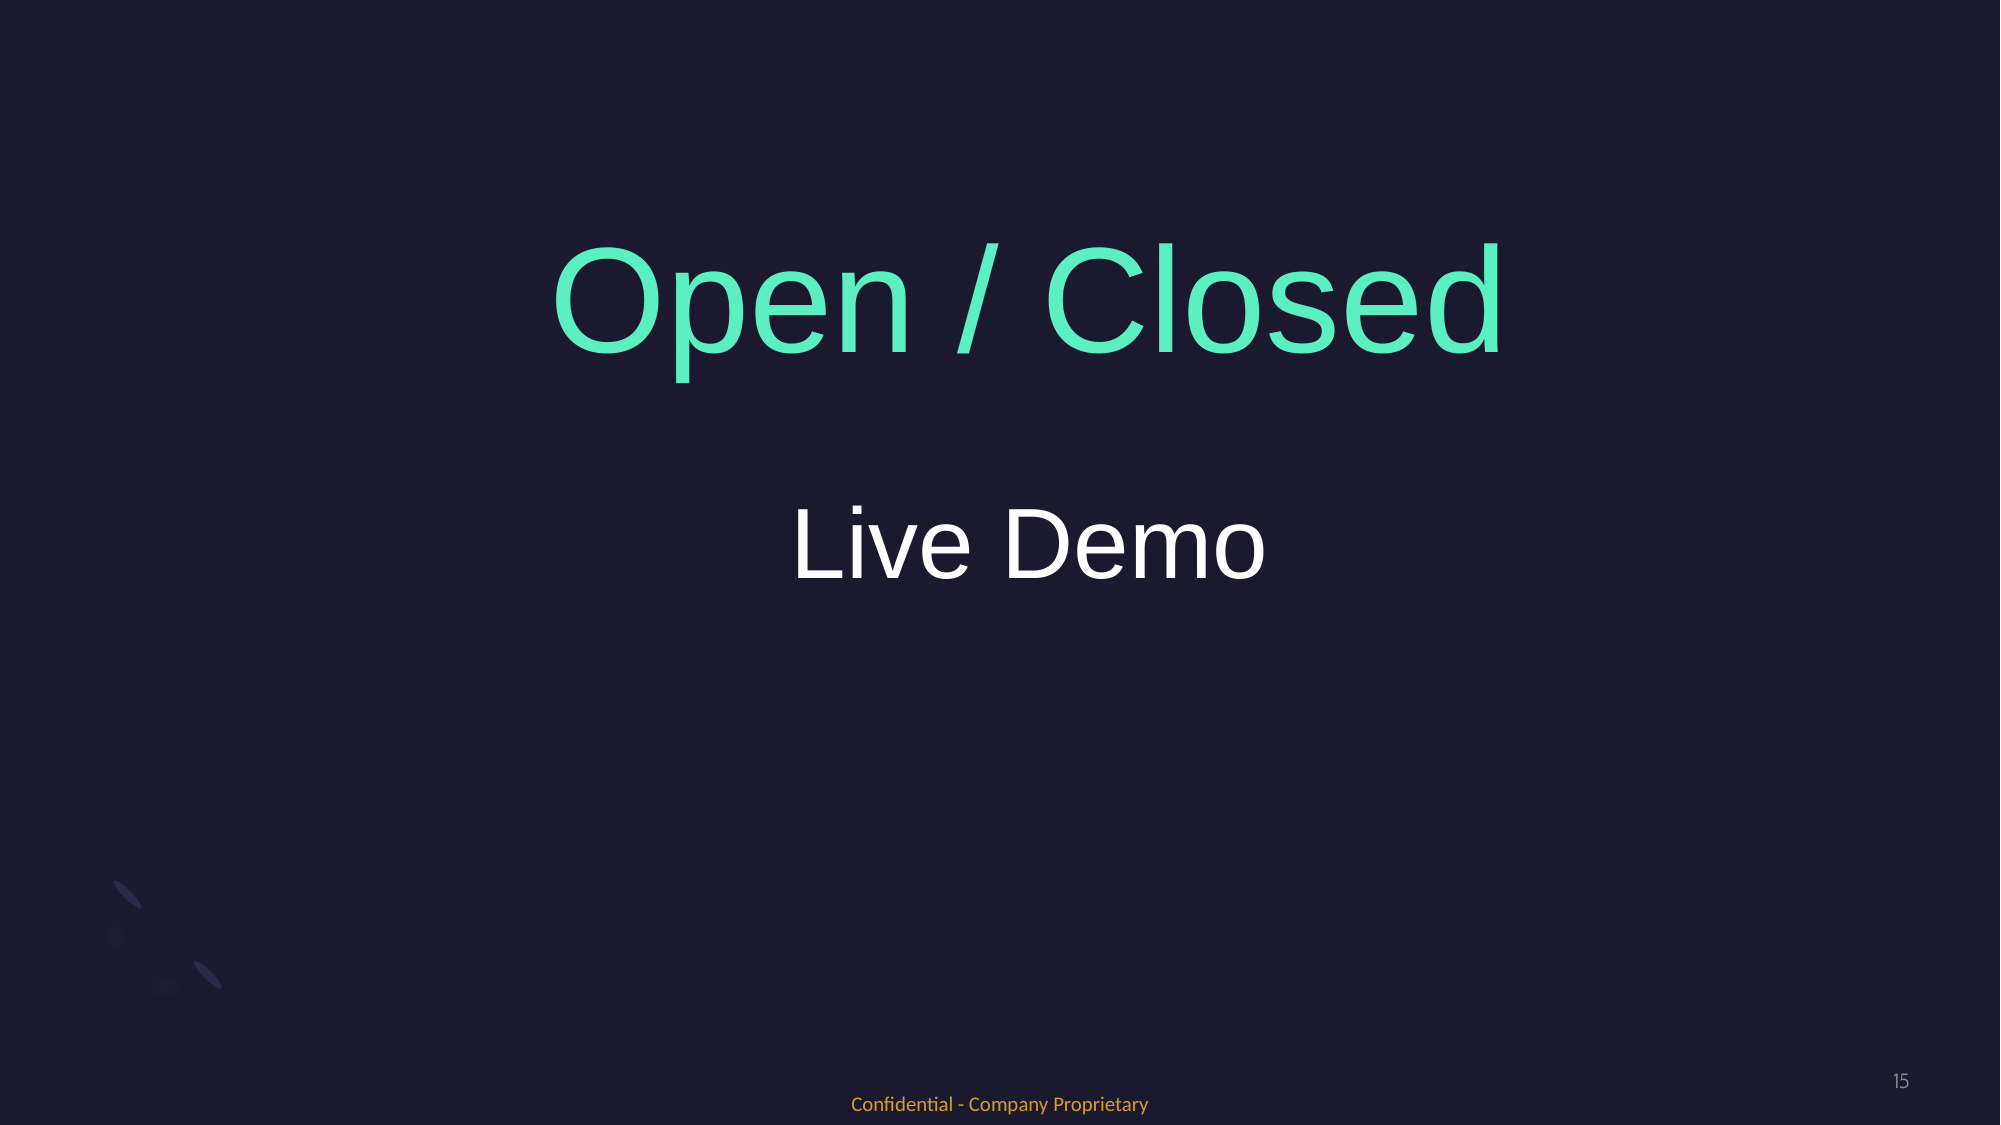

# Open / Closed Live Demo
15